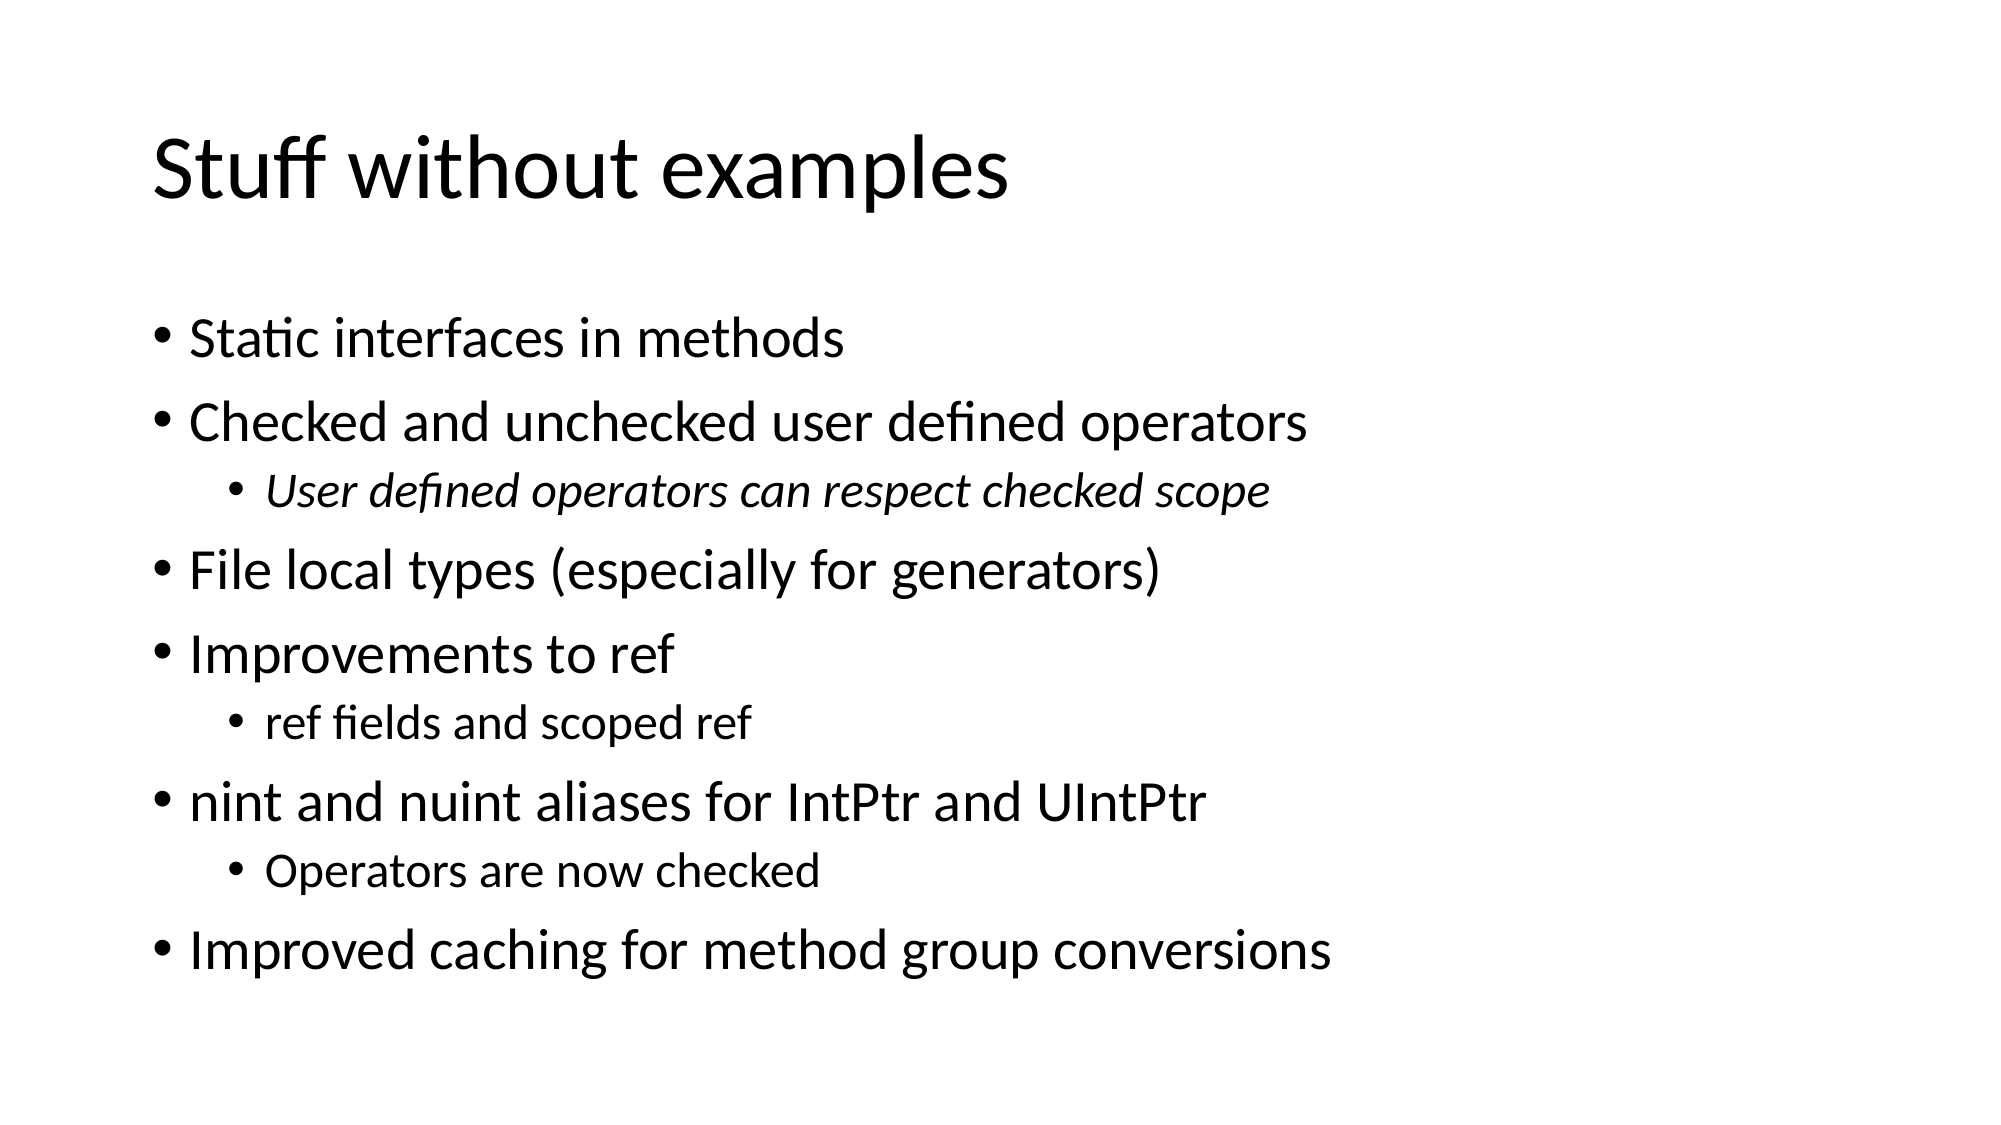

# Stuff without examples
Static interfaces in methods
Checked and unchecked user defined operators
User defined operators can respect checked scope
File local types (especially for generators)
Improvements to ref
ref fields and scoped ref
nint and nuint aliases for IntPtr and UIntPtr
Operators are now checked
Improved caching for method group conversions